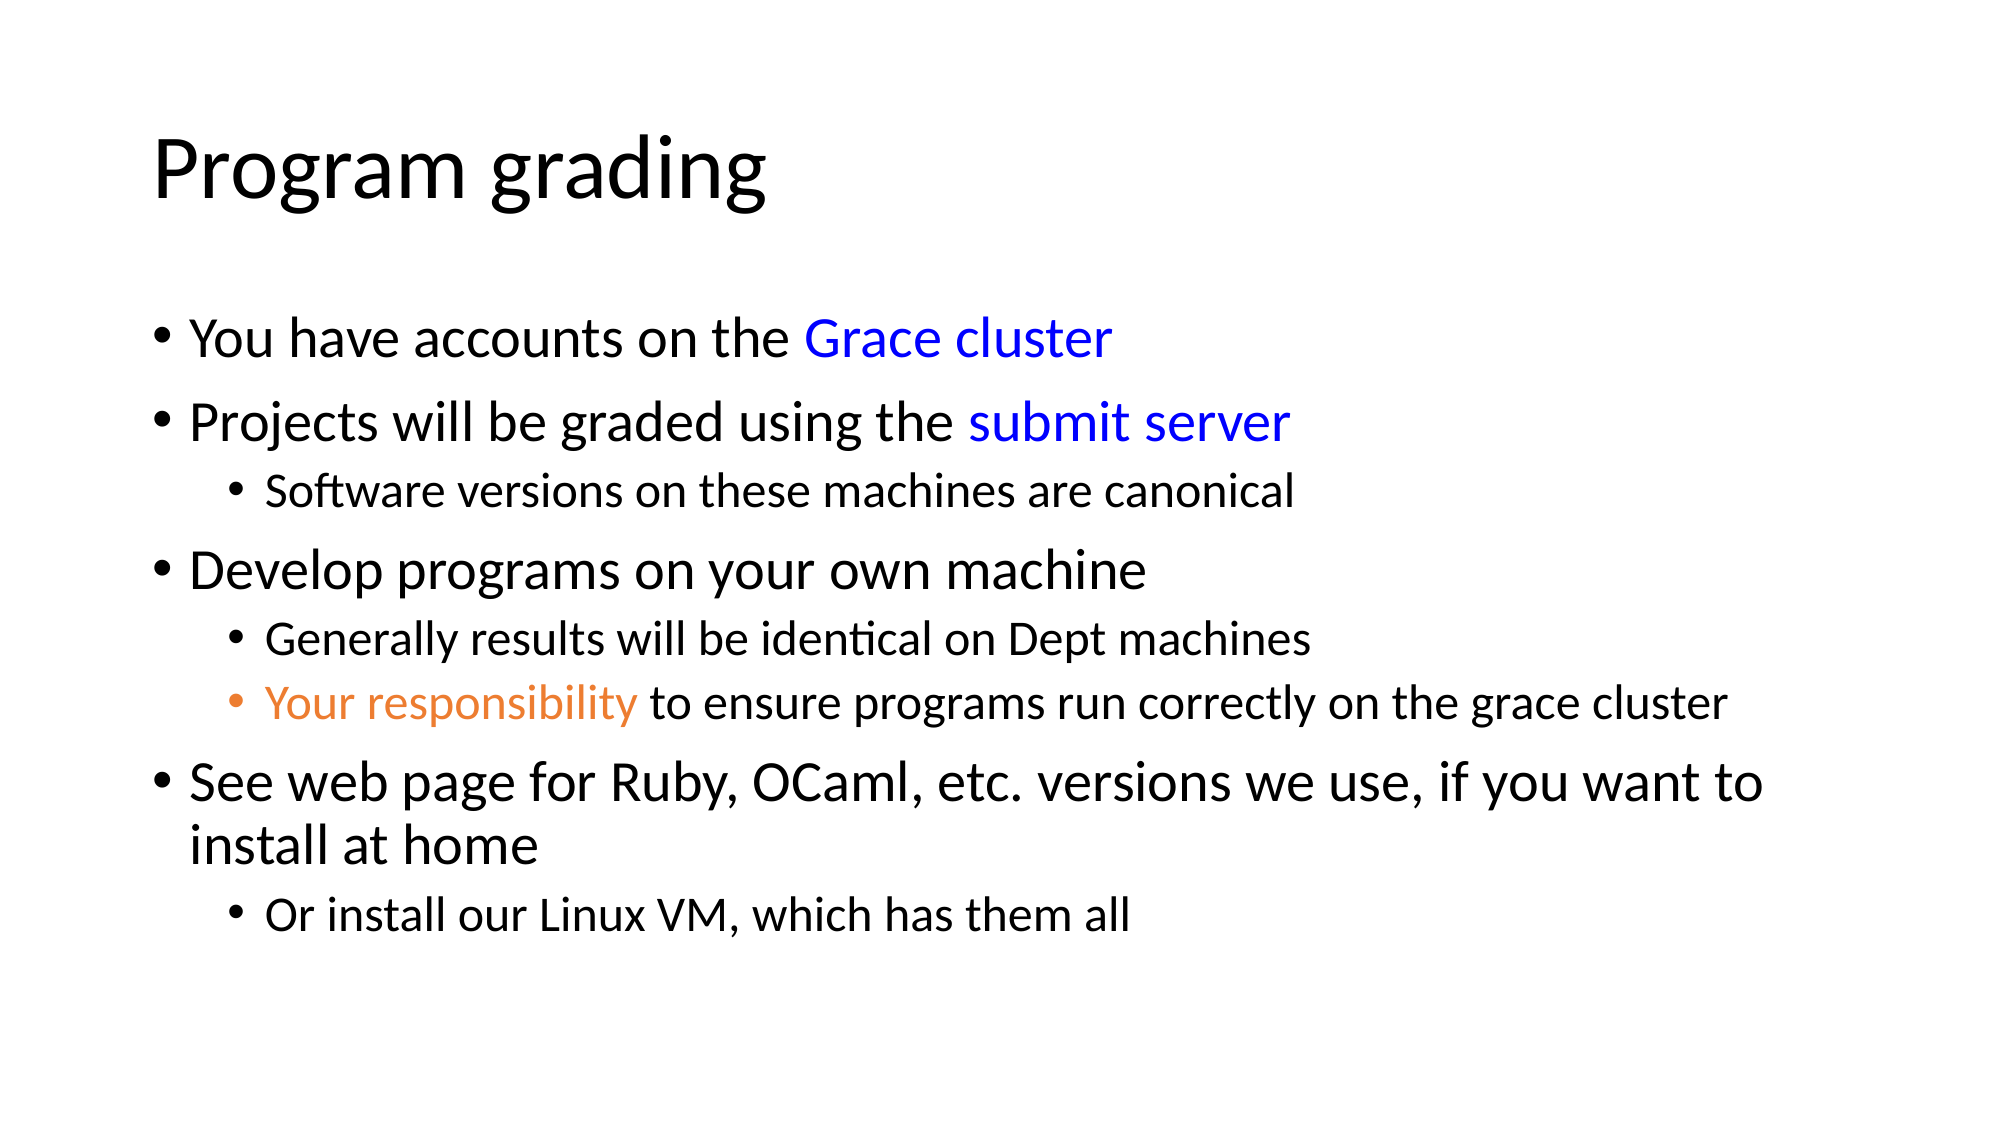

# Program grading
You have accounts on the Grace cluster
Projects will be graded using the submit server
Software versions on these machines are canonical
Develop programs on your own machine
Generally results will be identical on Dept machines
Your responsibility to ensure programs run correctly on the grace cluster
See web page for Ruby, OCaml, etc. versions we use, if you want to install at home
Or install our Linux VM, which has them all